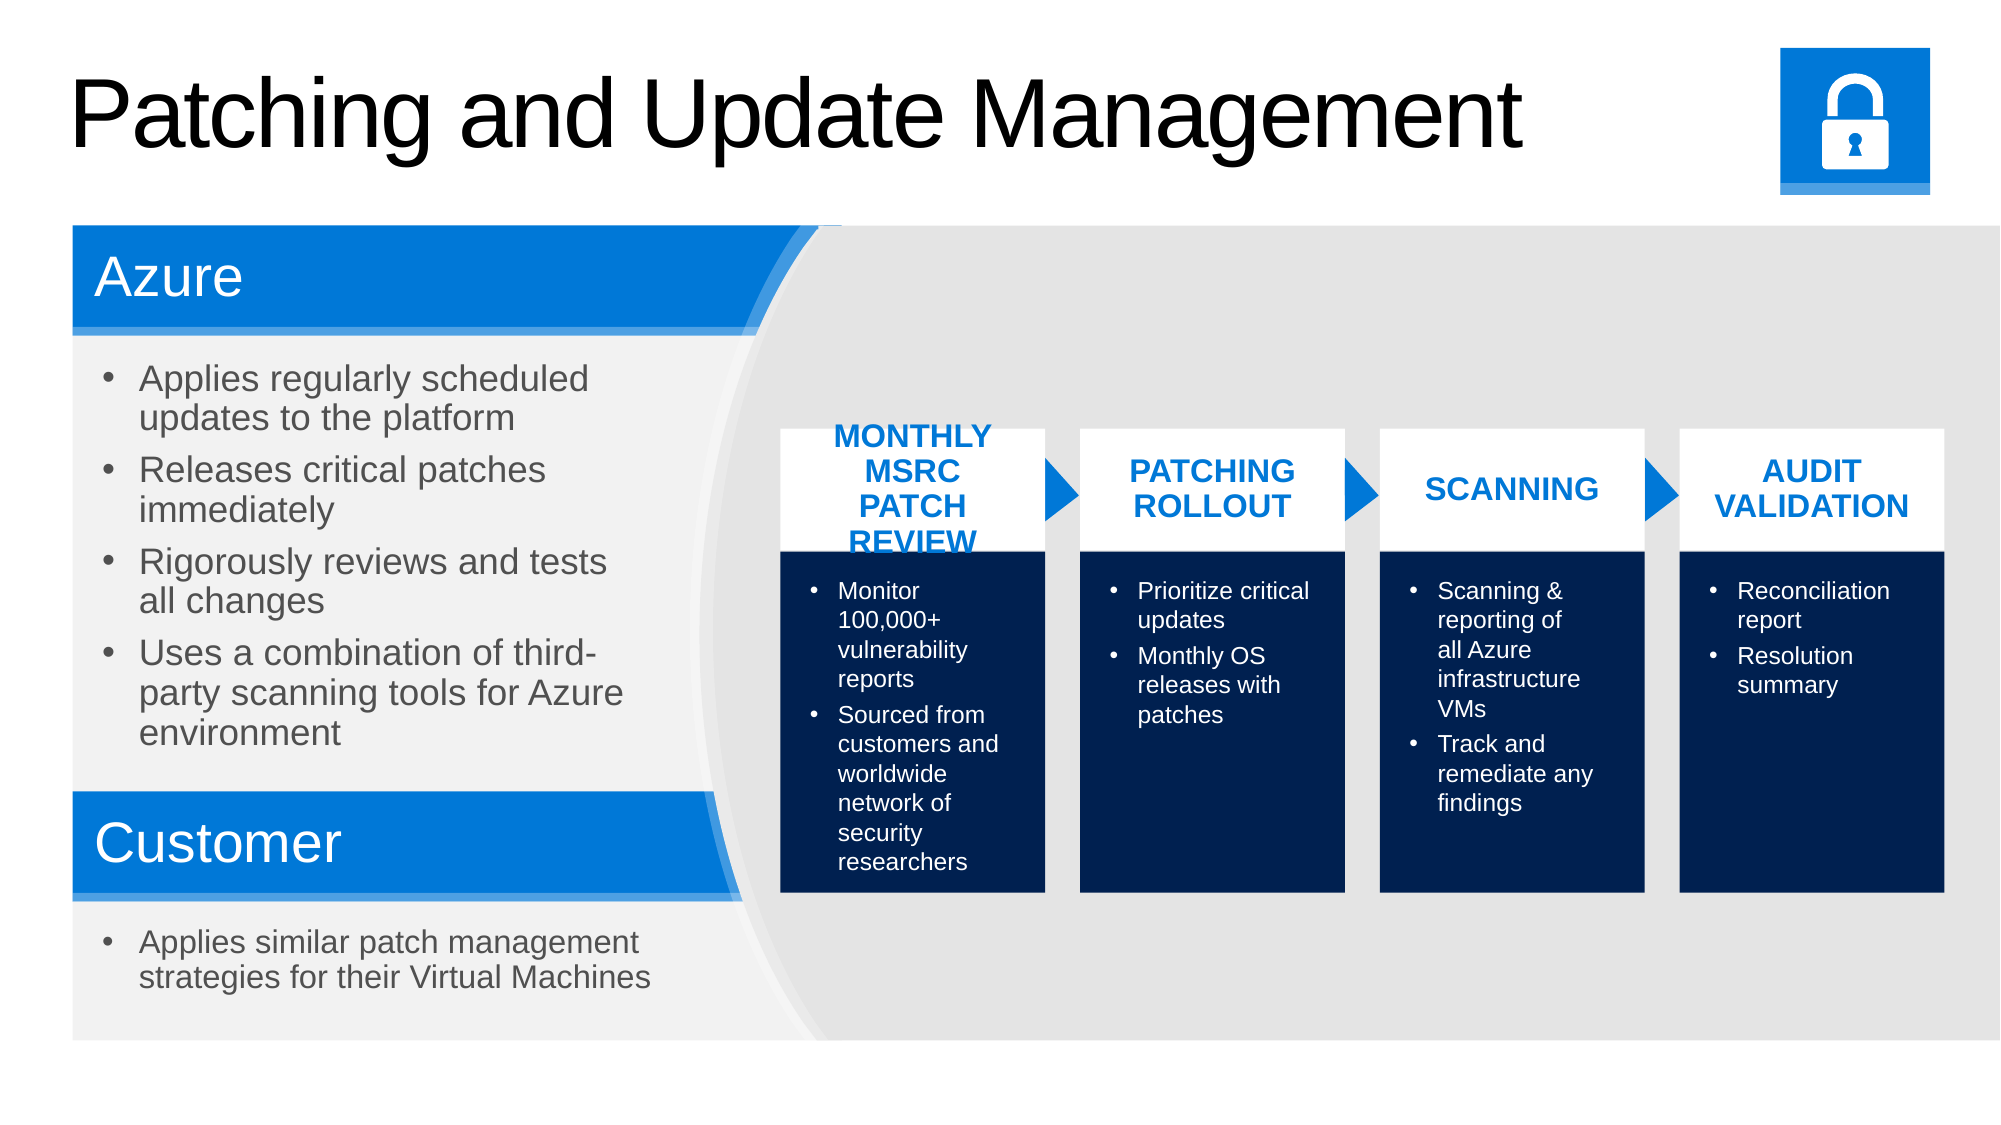

# Patching and Update Management

Azure

Applies regularly scheduled updates to the platform
Releases critical patches immediately
Rigorously reviews and tests all changes
Uses a combination of third-party scanning tools for Azure environment
MONTHLY MSRC PATCH REVIEW
PATCHING ROLLOUT
SCANNING
AUDIT VALIDATION

Reconciliation report
Resolution summary
Monitor 100,000+ vulnerability reports
Sourced from customers and worldwide network of security researchers
Prioritize critical updates
Monthly OS releases with patches
Scanning & reporting of
all Azure infrastructure VMs
Track and remediate any findings
Customer

Applies similar patch management strategies for their Virtual Machines